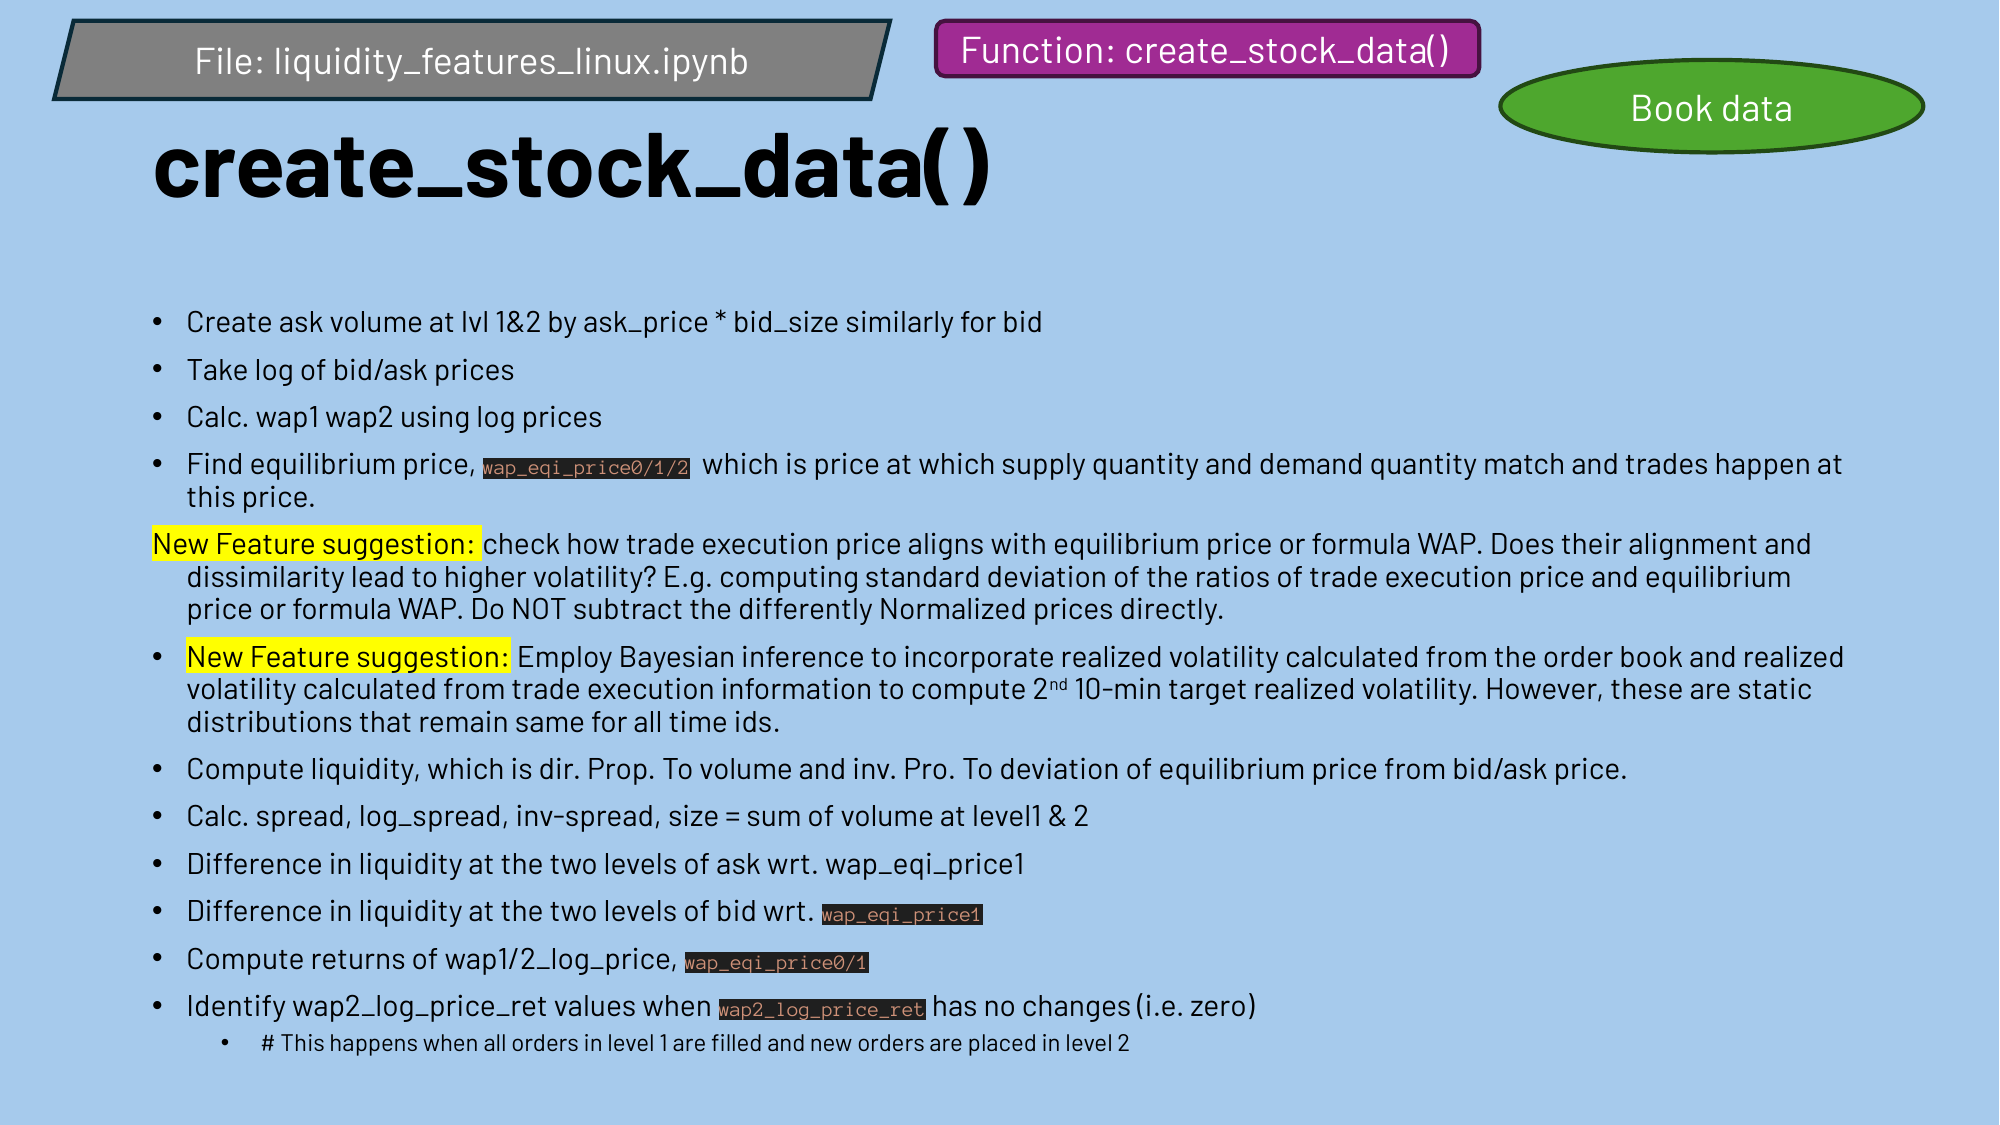

File: liquidity_features_linux.ipynb
Function: create_stock_data()
# create_stock_data()
Book data
Create ask volume at lvl 1&2 by ask_price * bid_size similarly for bid
Take log of bid/ask prices
Calc. wap1 wap2 using log prices
Find equilibrium price, wap_eqi_price0/1/2  which is price at which supply quantity and demand quantity match and trades happen at this price.
New Feature suggestion: check how trade execution price aligns with equilibrium price or formula WAP. Does their alignment and dissimilarity lead to higher volatility? E.g. computing standard deviation of the ratios of trade execution price and equilibrium price or formula WAP. Do NOT subtract the differently Normalized prices directly.
New Feature suggestion: Employ Bayesian inference to incorporate realized volatility calculated from the order book and realized volatility calculated from trade execution information to compute 2nd 10-min target realized volatility. However, these are static distributions that remain same for all time ids.
Compute liquidity, which is dir. Prop. To volume and inv. Pro. To deviation of equilibrium price from bid/ask price.
Calc. spread, log_spread, inv-spread, size = sum of volume at level1 & 2
Difference in liquidity at the two levels of ask wrt. wap_eqi_price1
Difference in liquidity at the two levels of bid wrt. wap_eqi_price1
Compute returns of wap1/2_log_price, wap_eqi_price0/1
Identify wap2_log_price_ret values when wap2_log_price_ret has no changes (i.e. zero)
 # This happens when all orders in level 1 are filled and new orders are placed in level 2